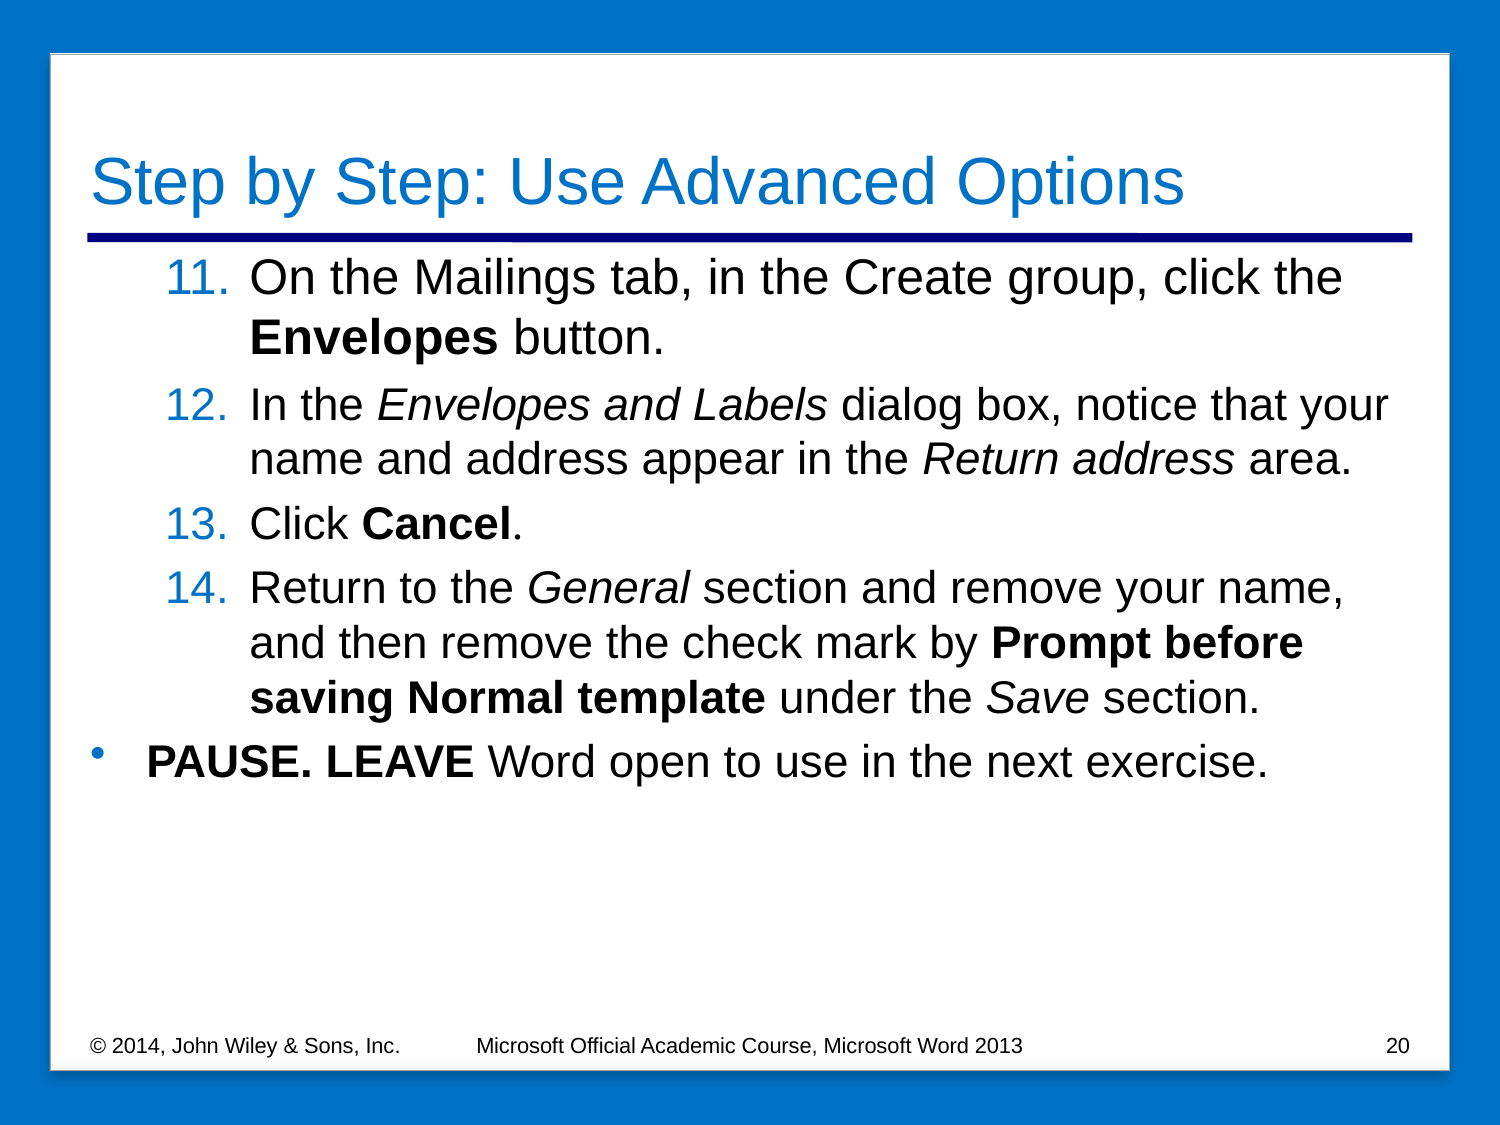

# Step by Step: Use Advanced Options
On the Mailings tab, in the Create group, click the Envelopes button.
In the Envelopes and Labels dialog box, notice that your name and address appear in the Return address area.
Click Cancel.
Return to the General section and remove your name, and then remove the check mark by Prompt before saving Normal template under the Save section.
PAUSE. LEAVE Word open to use in the next exercise.
© 2014, John Wiley & Sons, Inc.
Microsoft Official Academic Course, Microsoft Word 2013
20